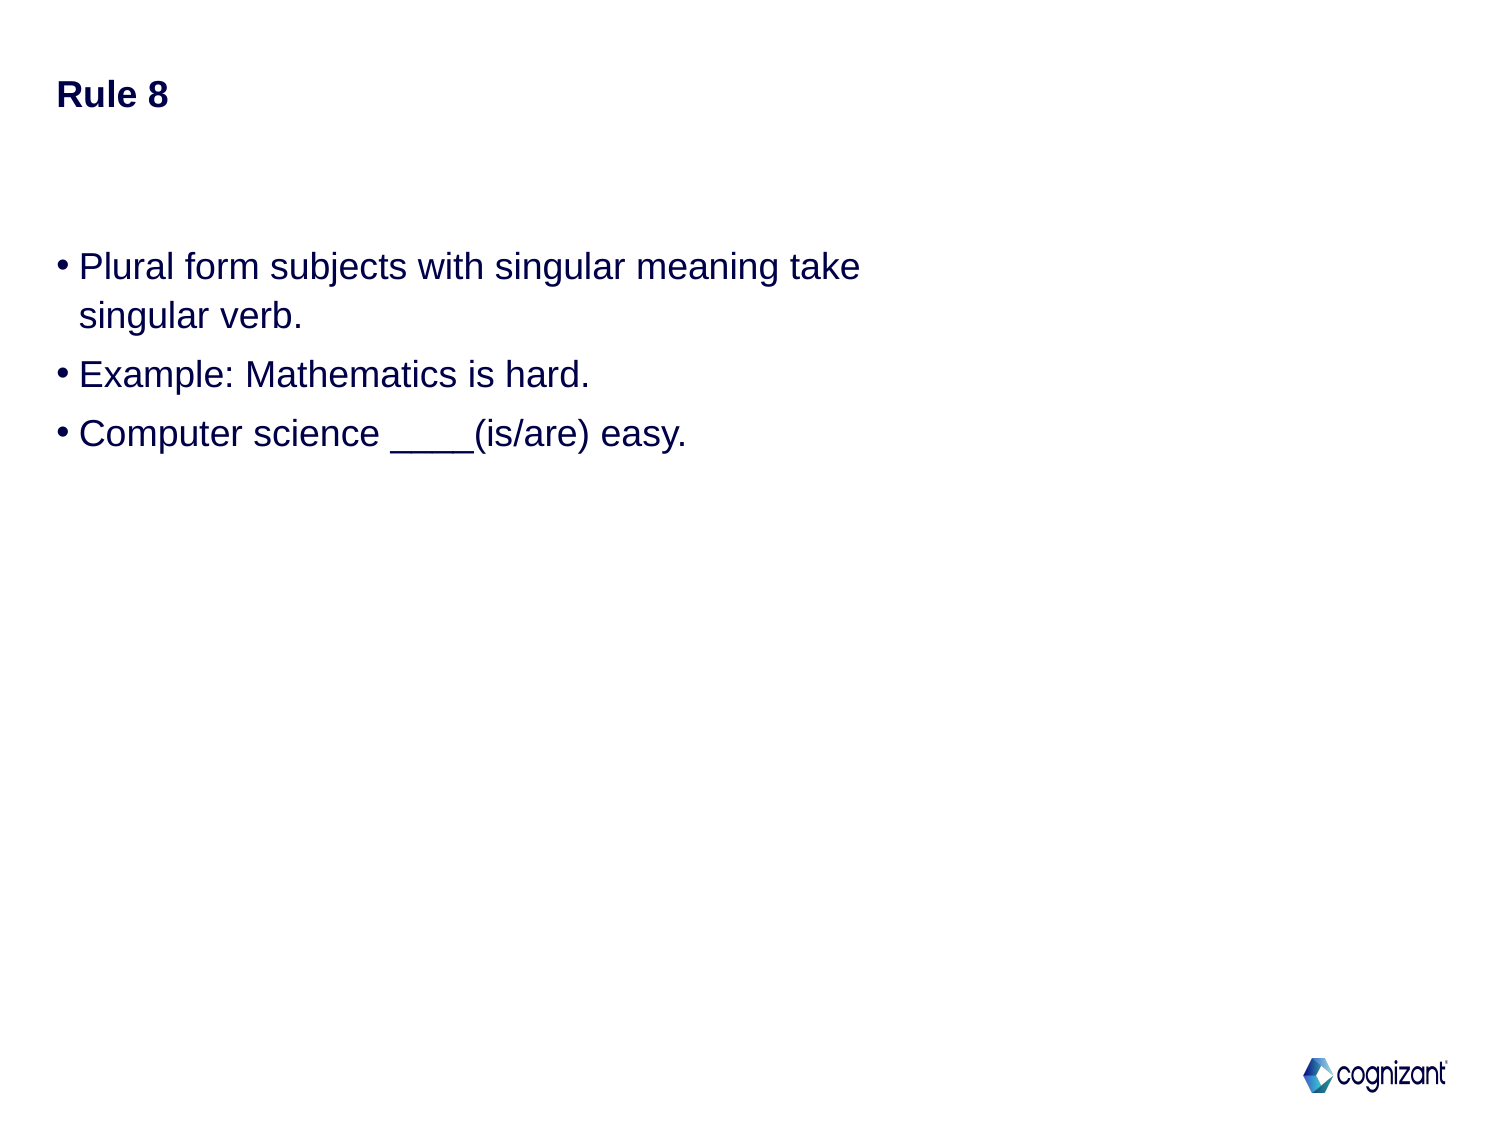

# Rule 8
Plural form subjects with singular meaning take singular verb.
Example: Mathematics is hard.
Computer science ____(is/are) easy.